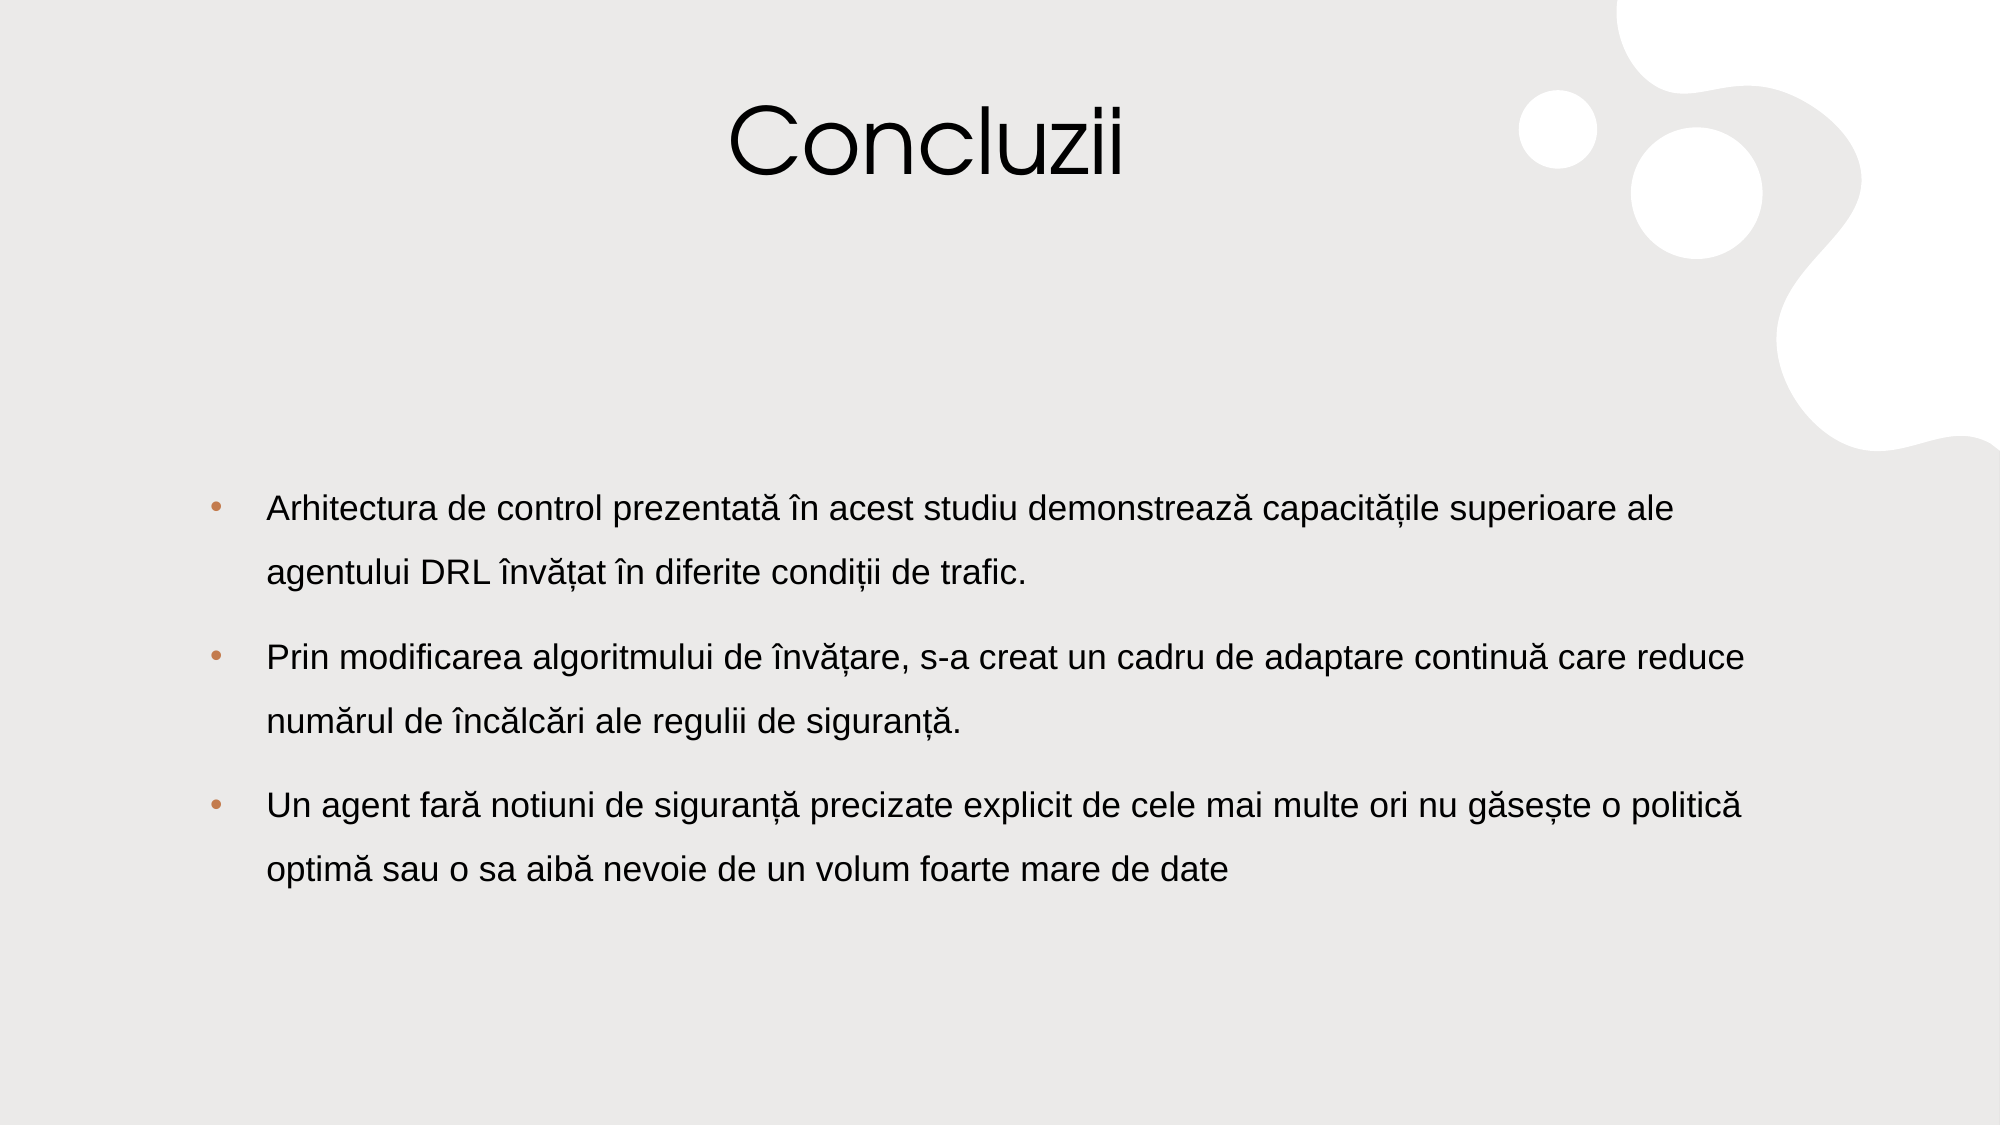

# Concluzii
Arhitectura de control prezentată în acest studiu demonstrează capacitățile superioare ale agentului DRL învățat în diferite condiții de trafic.
Prin modificarea algoritmului de învățare, s-a creat un cadru de adaptare continuă care reduce numărul de încălcări ale regulii de siguranță.
Un agent fară notiuni de siguranță precizate explicit de cele mai multe ori nu găsește o politică optimă sau o sa aibă nevoie de un volum foarte mare de date